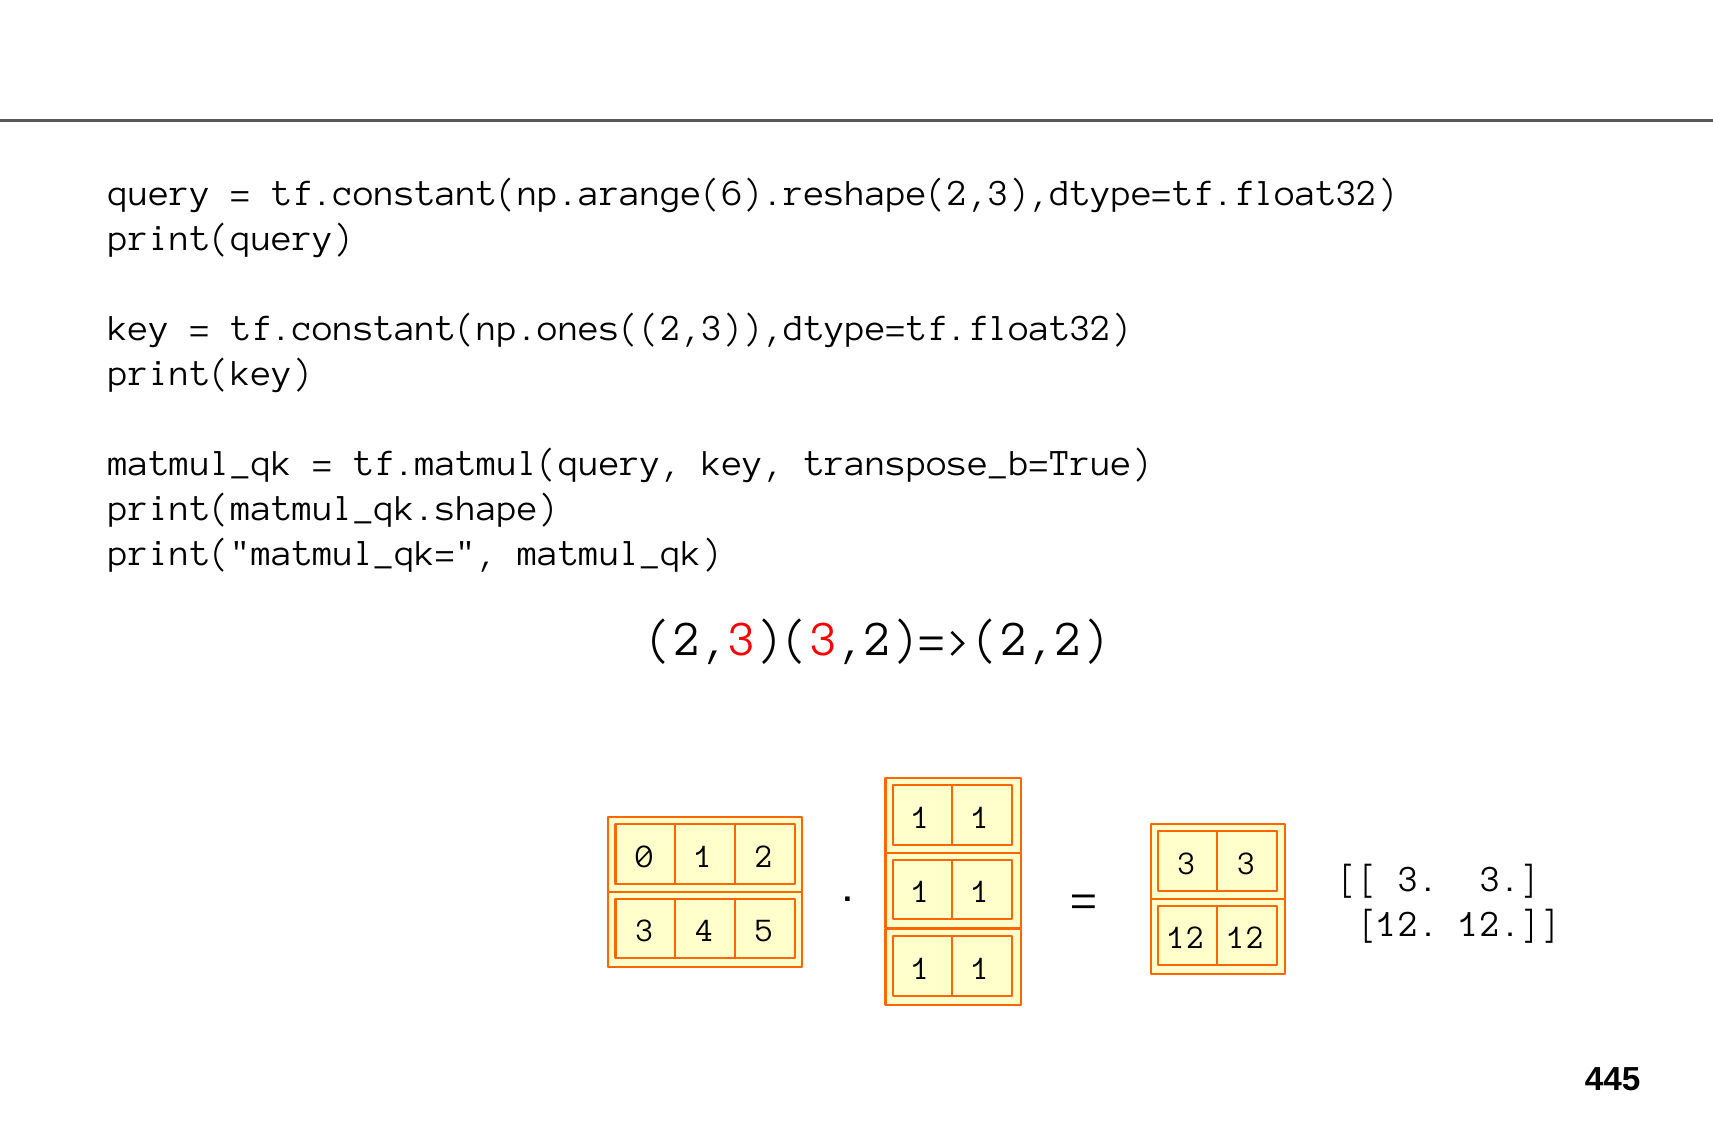

query = tf.constant(np.arange(6).reshape(2,3),dtype=tf.float32)
print(query)

key = tf.constant(np.ones((2,3)),dtype=tf.float32)
print(key)

matmul_qk = tf.matmul(query, key, transpose_b=True)
print(matmul_qk.shape)
print("matmul_qk=", matmul_qk)
(2,3)(3,2)=>(2,2)

1
1

0
1
2

3
3
.
[[ 3.  3.]
 [12. 12.]]

=
1
1

3
4
5

12
12

1
1